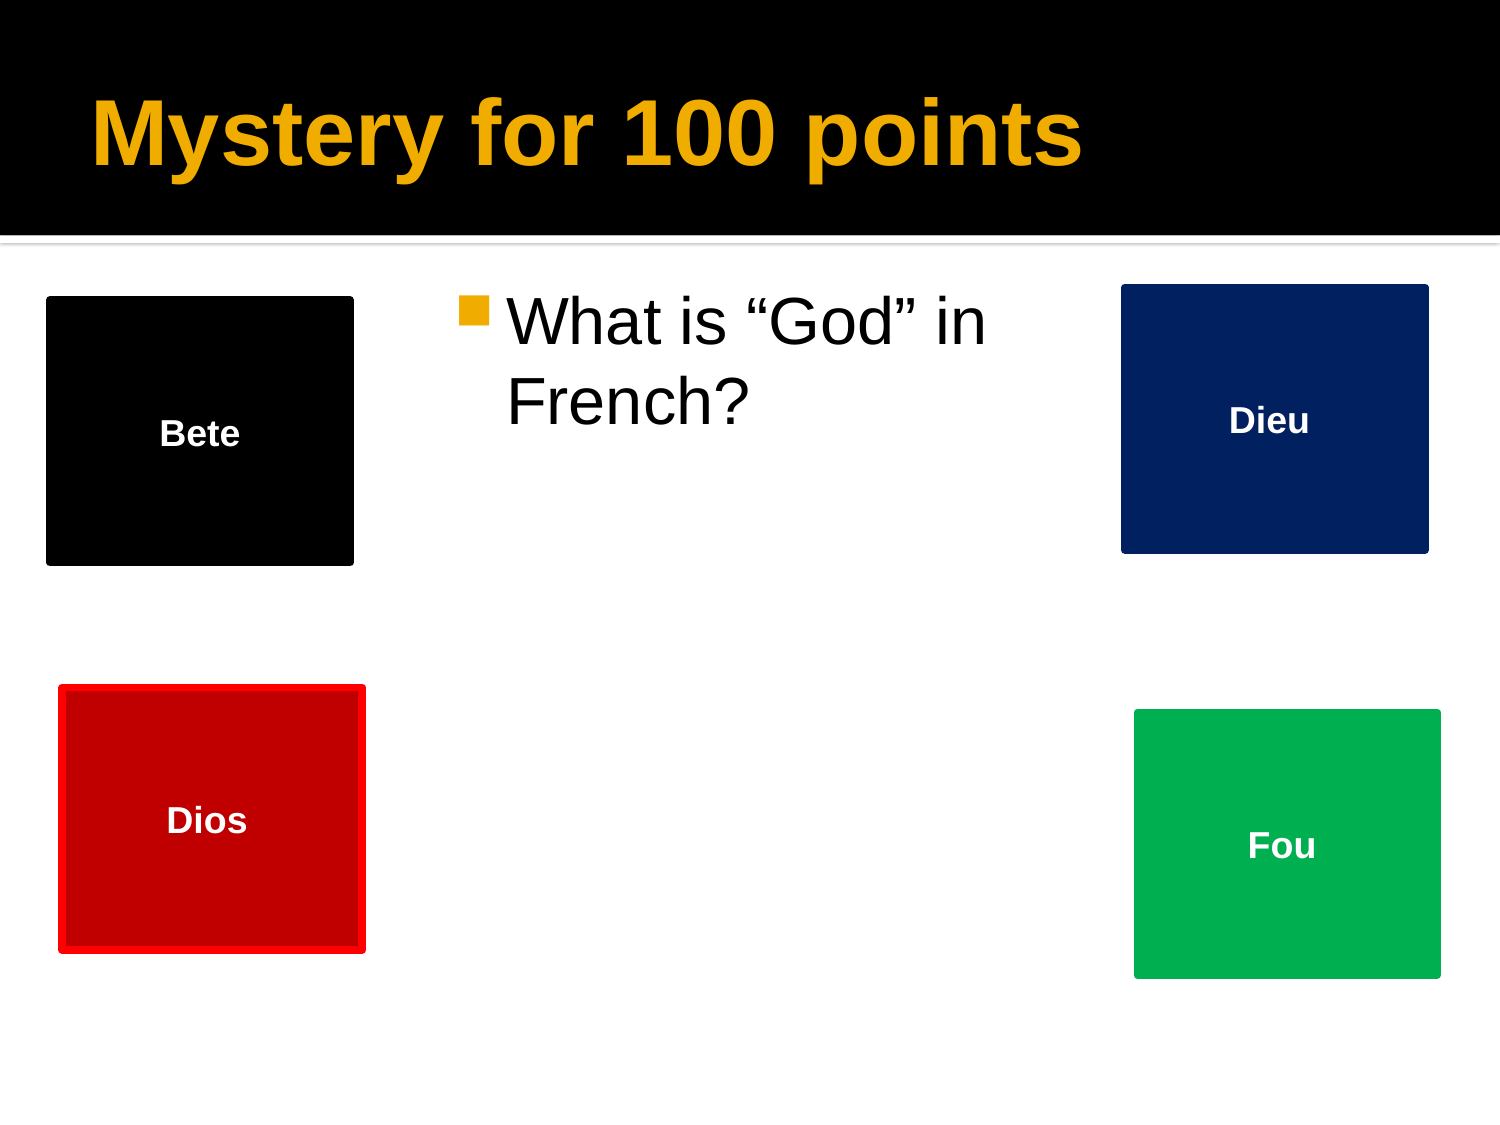

# Mystery for 100 points
What is “God” in French?
Dieu
Bete
Dios
Fou